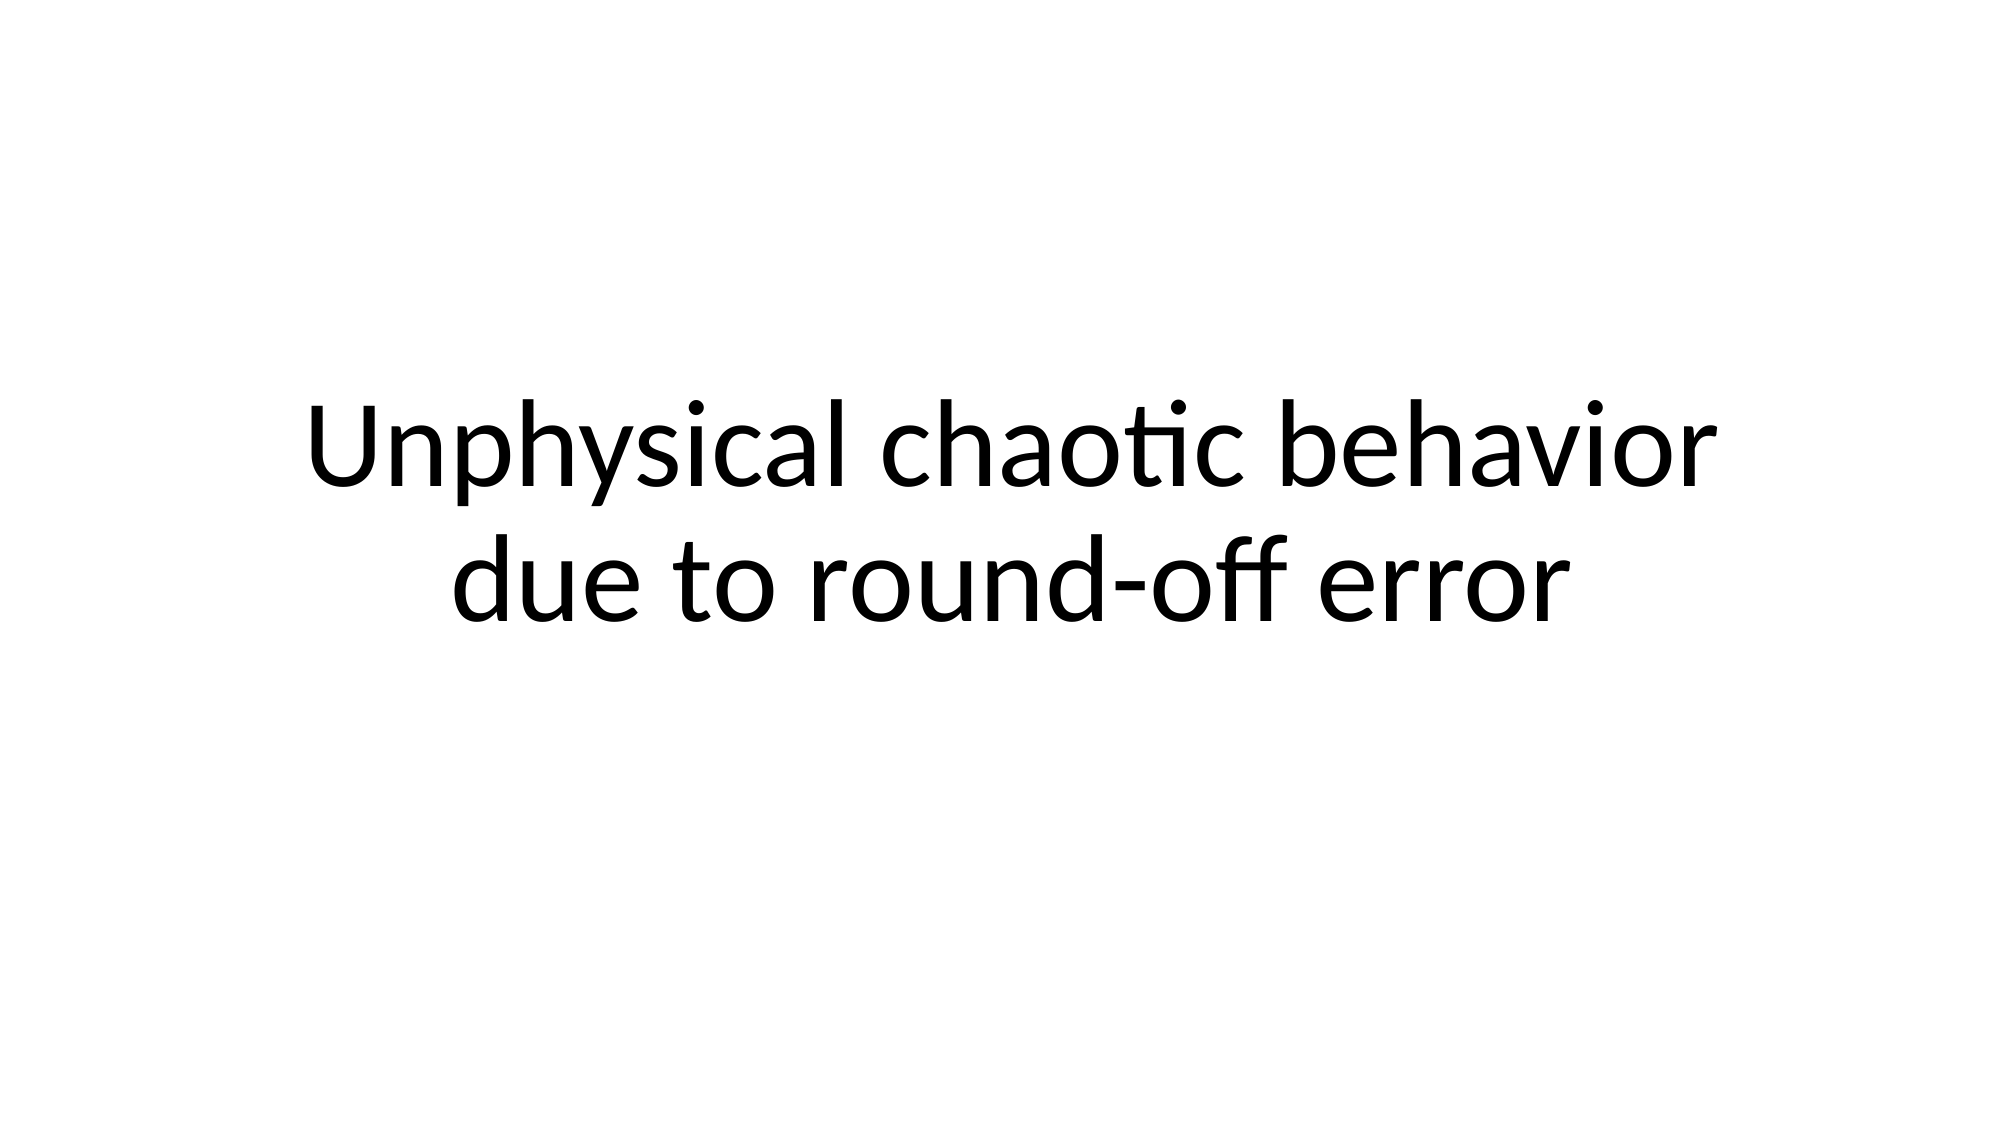

# Unphysical chaotic behavior due to round-off error